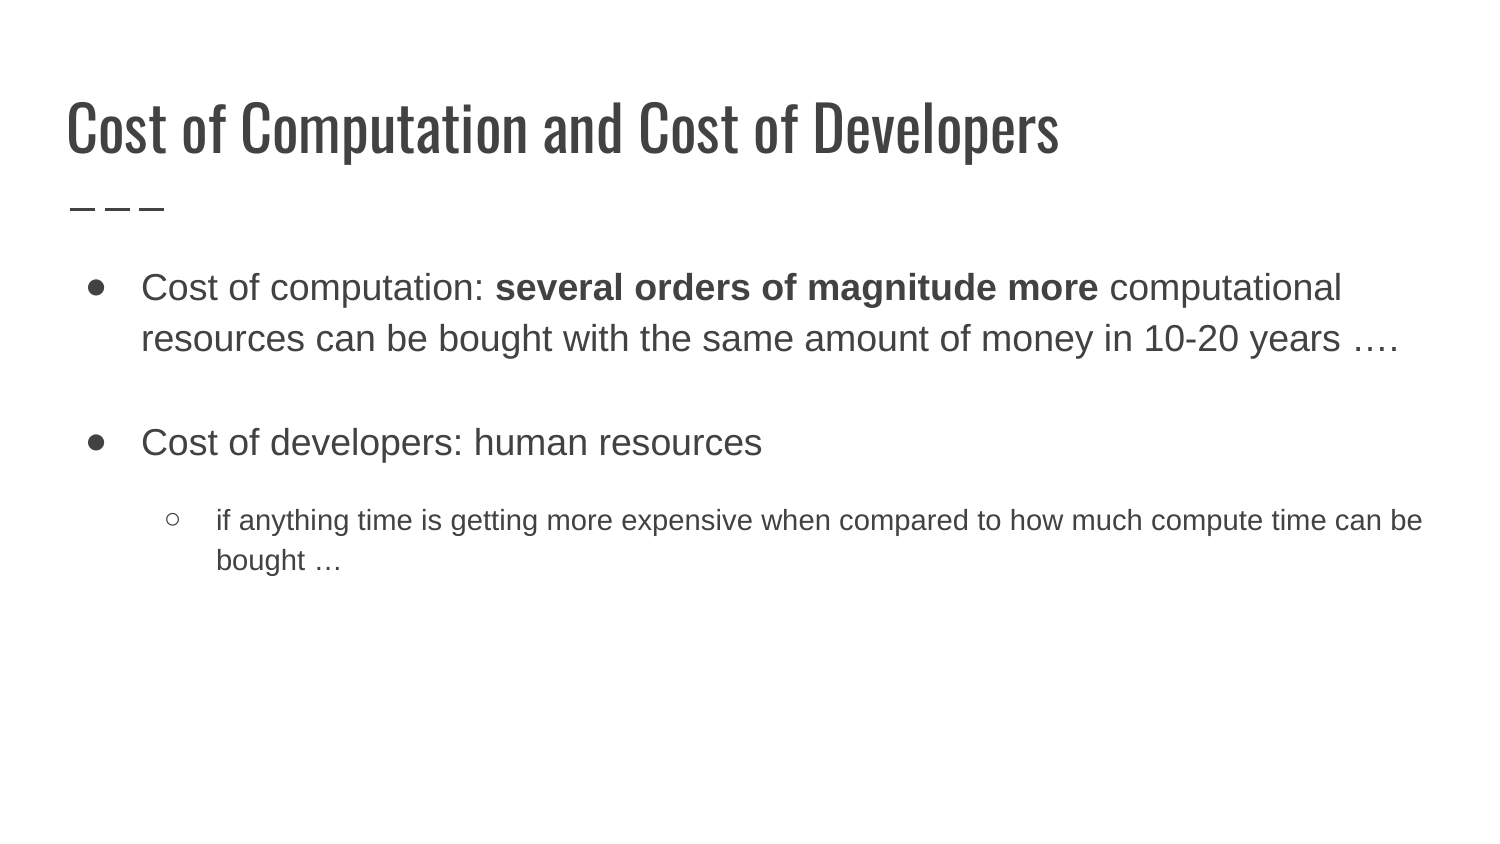

# Cost of Computation and Cost of Developers
Cost of computation: several orders of magnitude more computational resources can be bought with the same amount of money in 10-20 years ….

Cost of developers: human resources
if anything time is getting more expensive when compared to how much compute time can be bought …